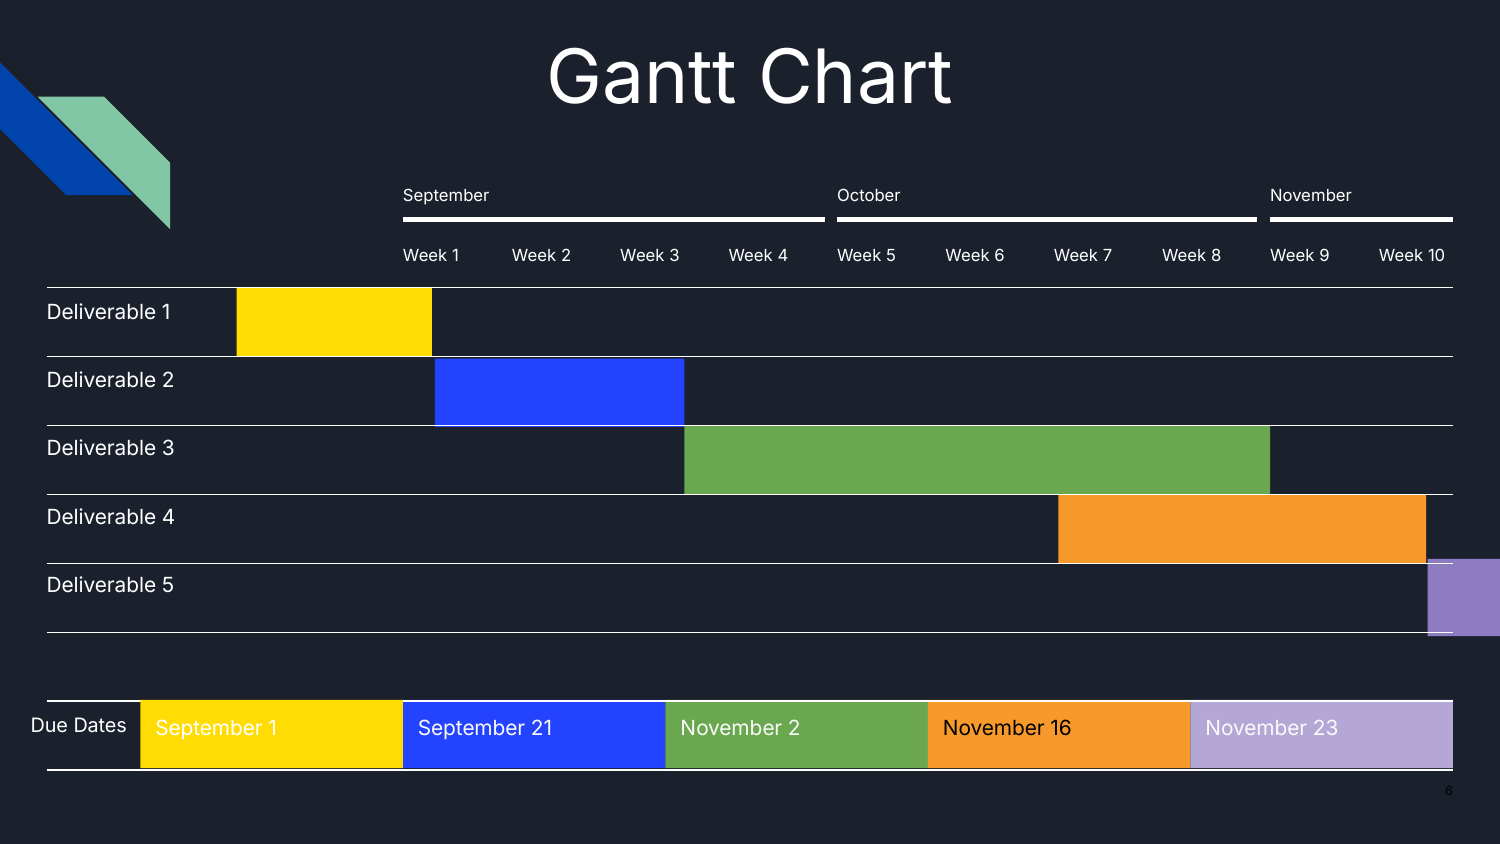

Gantt Chart
September
October
November
Week 1
Week 2
Week 3
Week 4
Week 5
Week 6
Week 7
Week 8
Week 9
Week 10

Deliverable 1
Deliverable 2

Deliverable 3
Deliverable 4

Deliverable 5
September 1
September 21
November 2
November 16
November 23
Due Dates
6